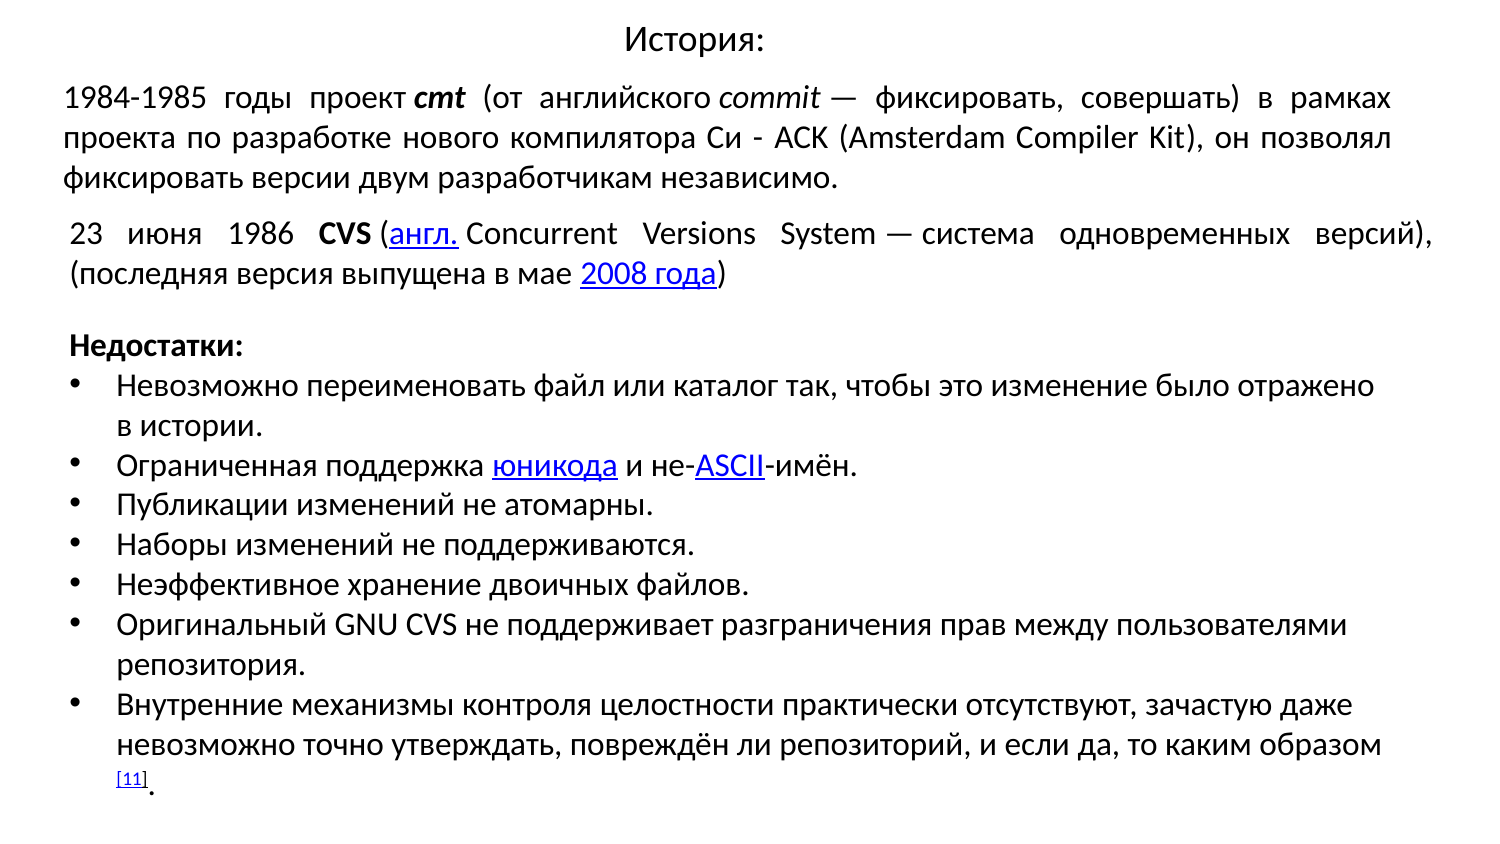

История:
1984-1985 годы проект cmt (от английского commit — фиксировать, совершать) в рамках проекта по разработке нового компилятора Си - ACK (Amsterdam Compiler Kit), он позволял фиксировать версии двум разработчикам независимо.
23 июня 1986 CVS (англ. Concurrent Versions System — система одновременных версий), (последняя версия выпущена в мае 2008 года)
Недостатки:
Невозможно переименовать файл или каталог так, чтобы это изменение было отражено в истории.
Ограниченная поддержка юникода и не-ASCII-имён.
Публикации изменений не атомарны.
Наборы изменений не поддерживаются.
Неэффективное хранение двоичных файлов.
Оригинальный GNU CVS не поддерживает разграничения прав между пользователями репозитория.
Внутренние механизмы контроля целостности практически отсутствуют, зачастую даже невозможно точно утверждать, повреждён ли репозиторий, и если да, то каким образом[11].